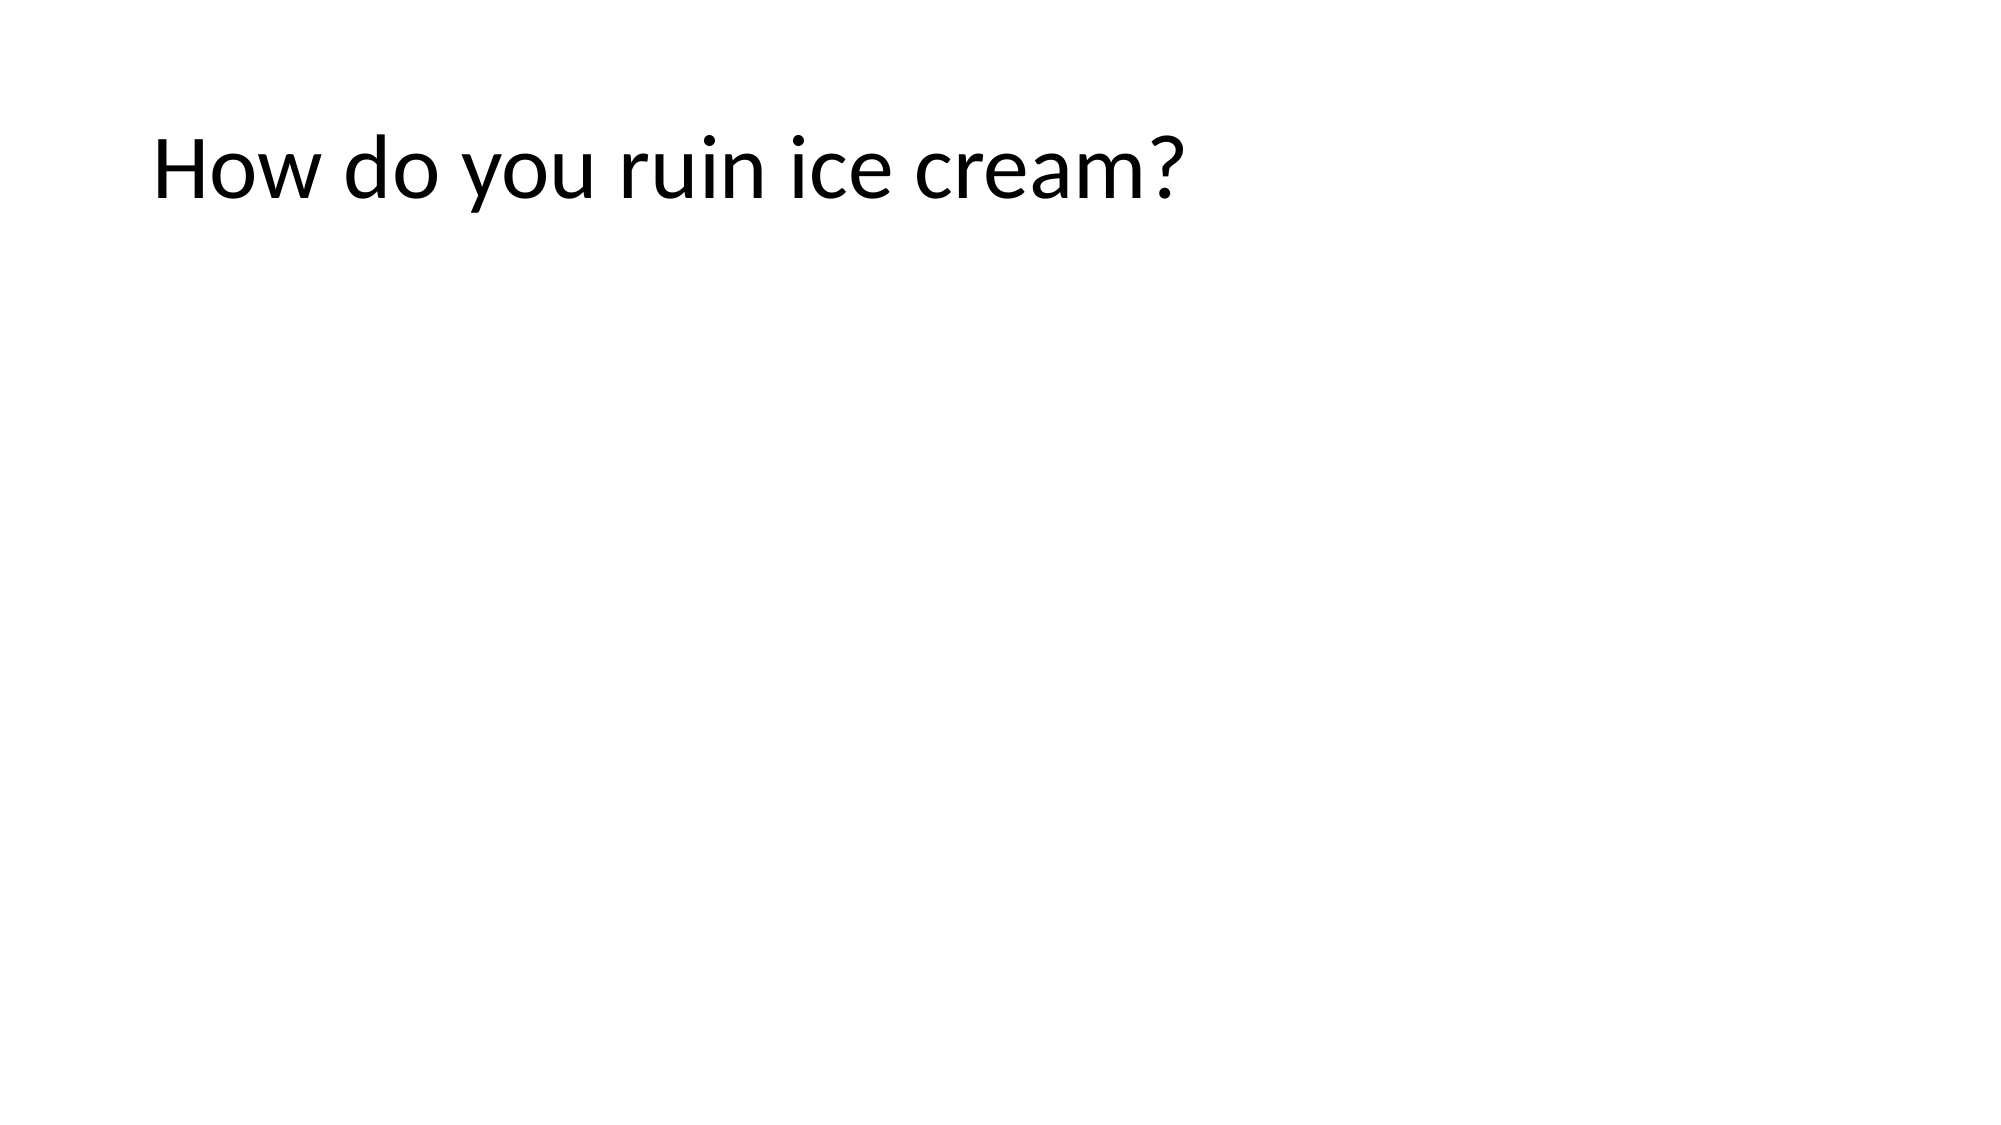

# How do you ruin ice cream?